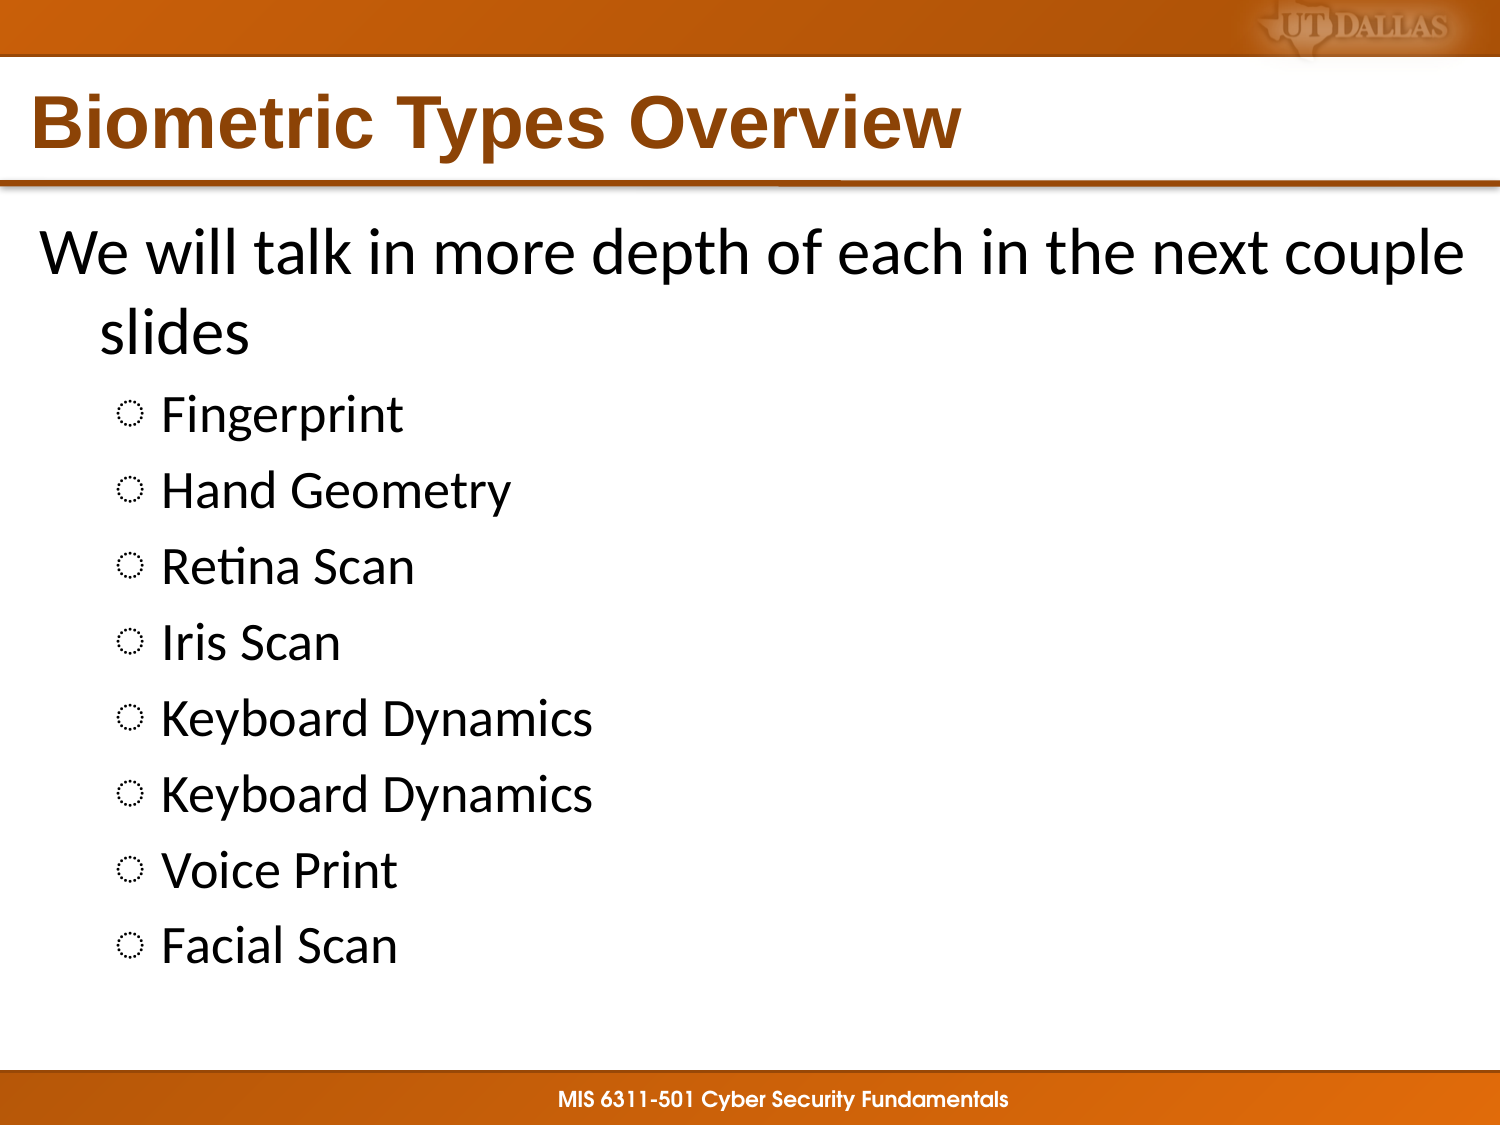

# Biometric Types Overview
We will talk in more depth of each in the next couple slides
Fingerprint
Hand Geometry
Retina Scan
Iris Scan
Keyboard Dynamics
Keyboard Dynamics
Voice Print
Facial Scan